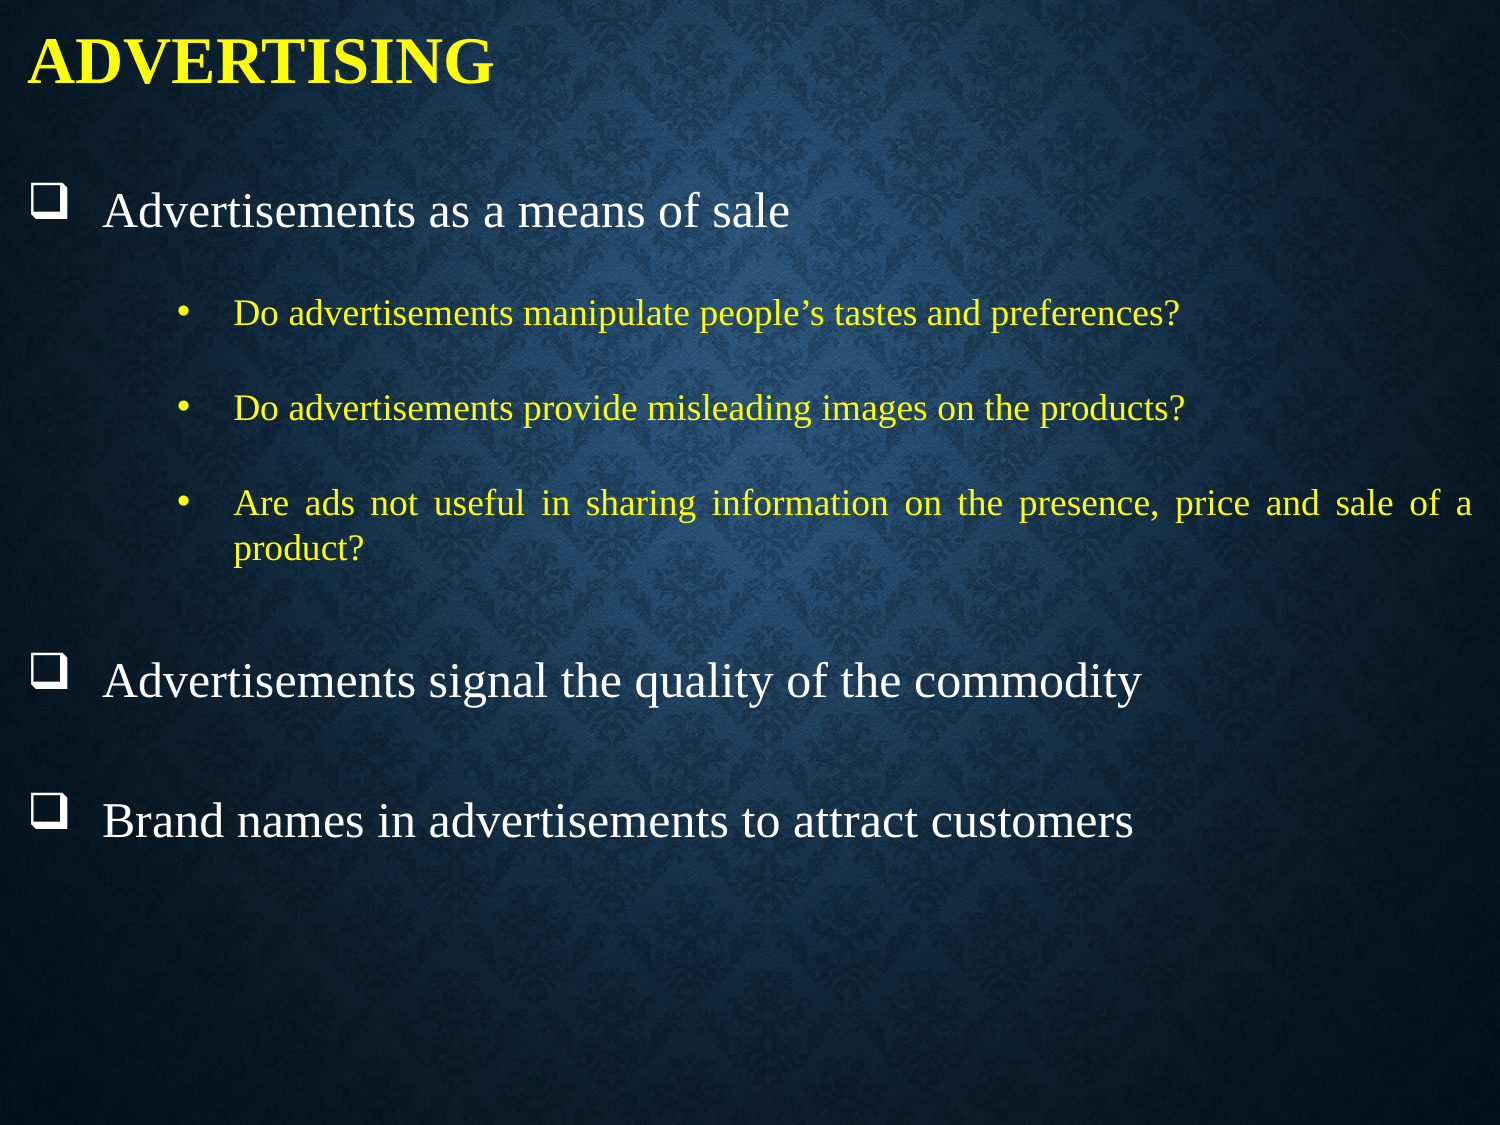

ADVERTISING
Advertisements as a means of sale
Do advertisements manipulate people’s tastes and preferences?
Do advertisements provide misleading images on the products?
Are ads not useful in sharing information on the presence, price and sale of a product?
Advertisements signal the quality of the commodity
Brand names in advertisements to attract customers